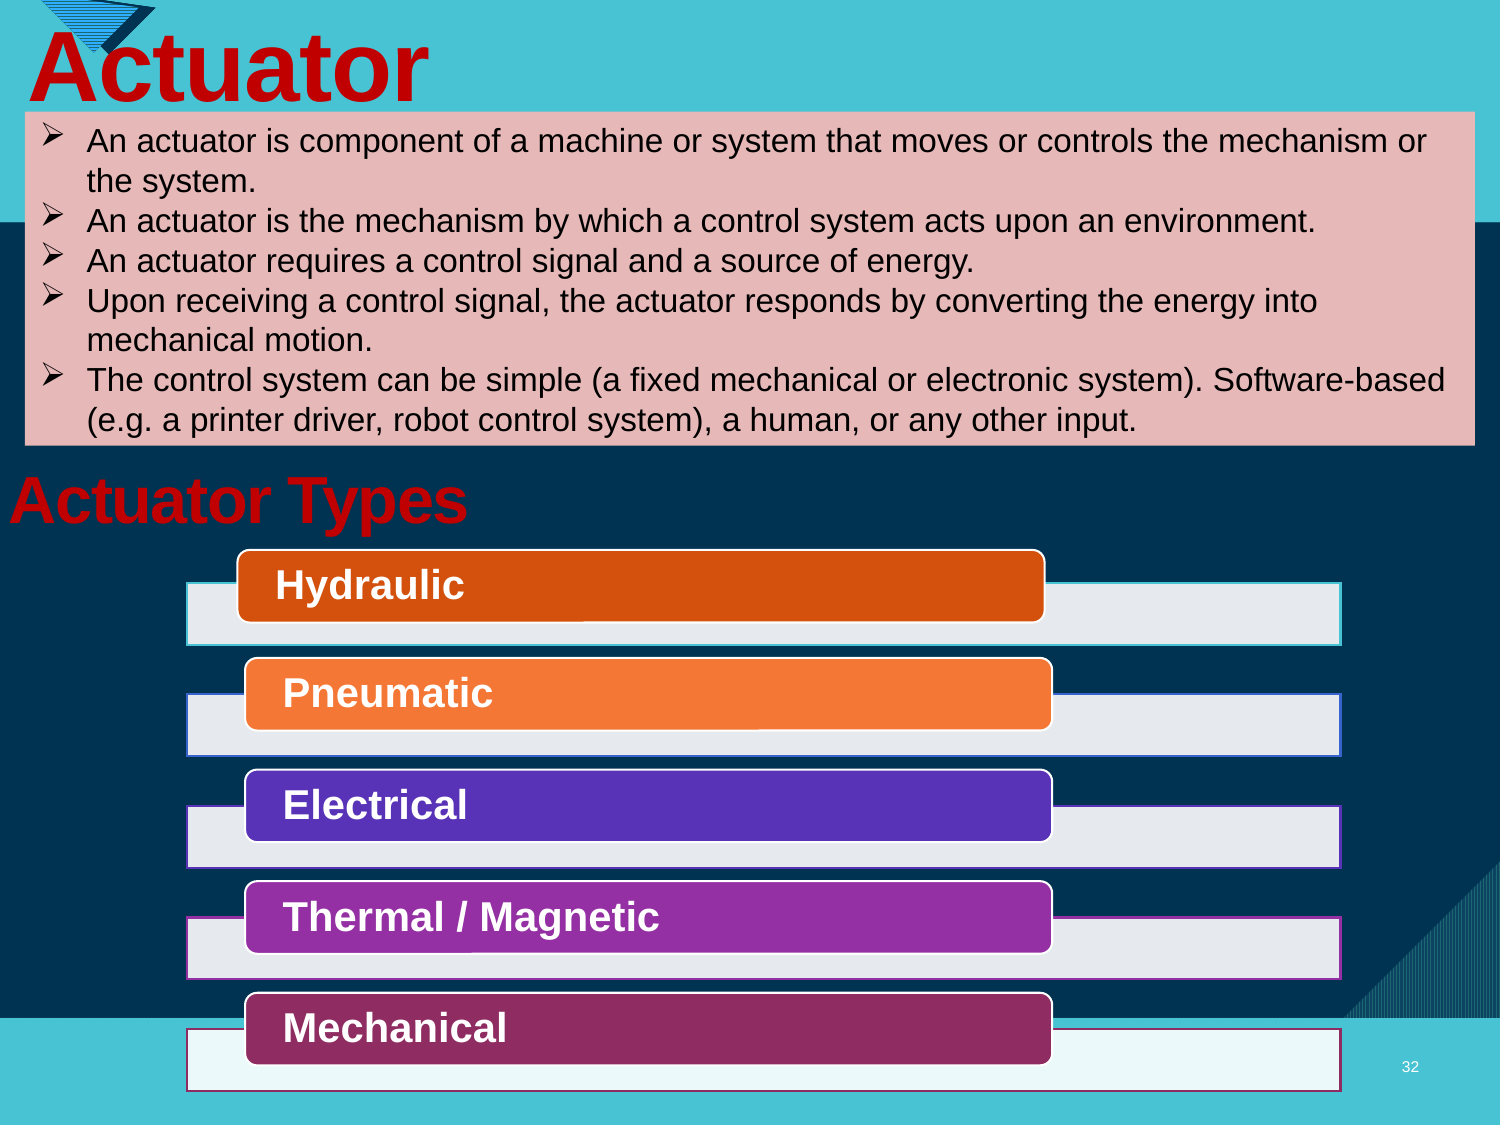

# Actuator
An actuator is component of a machine or system that moves or controls the mechanism or the system.
An actuator is the mechanism by which a control system acts upon an environment.
An actuator requires a control signal and a source of energy.
Upon receiving a control signal, the actuator responds by converting the energy into mechanical motion.
The control system can be simple (a fixed mechanical or electronic system). Software-based (e.g. a printer driver, robot control system), a human, or any other input.
Actuator Types
Hydraulic
Pneumatic
Electrical
Thermal / Magnetic
Mechanical
32